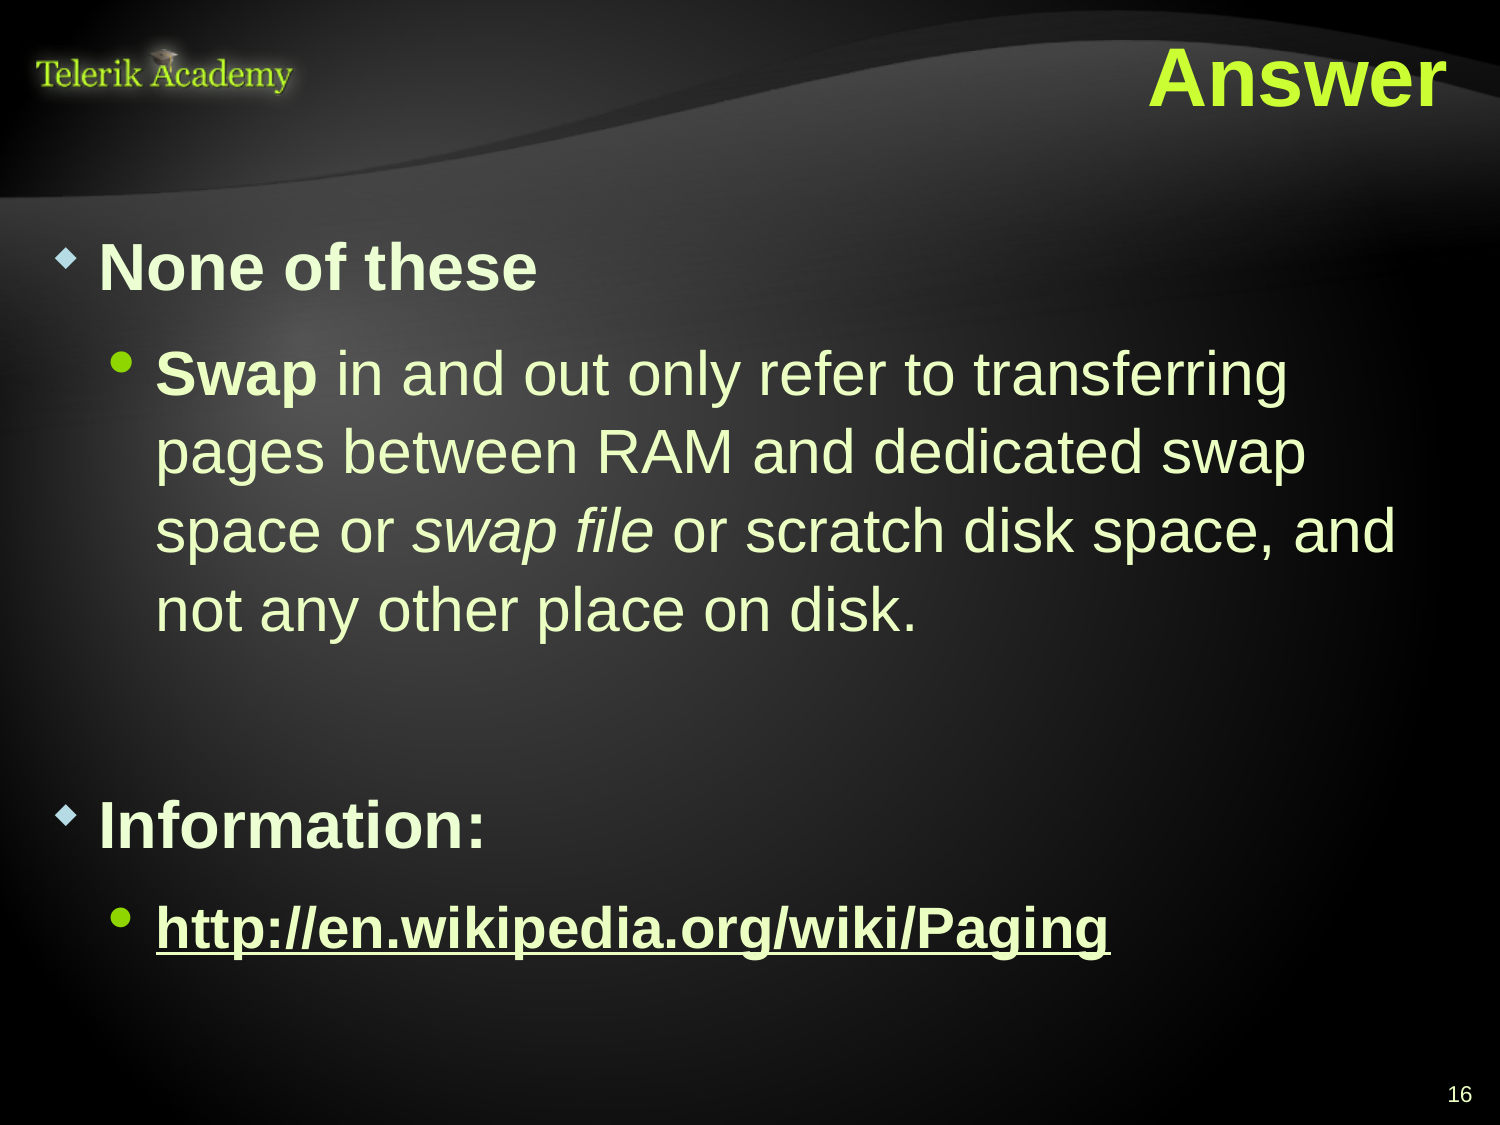

# Answer
None of these
Swap in and out only refer to transferring pages between RAM and dedicated swap space or swap file or scratch disk space, and not any other place on disk.

Information:
http://en.wikipedia.org/wiki/Paging
16